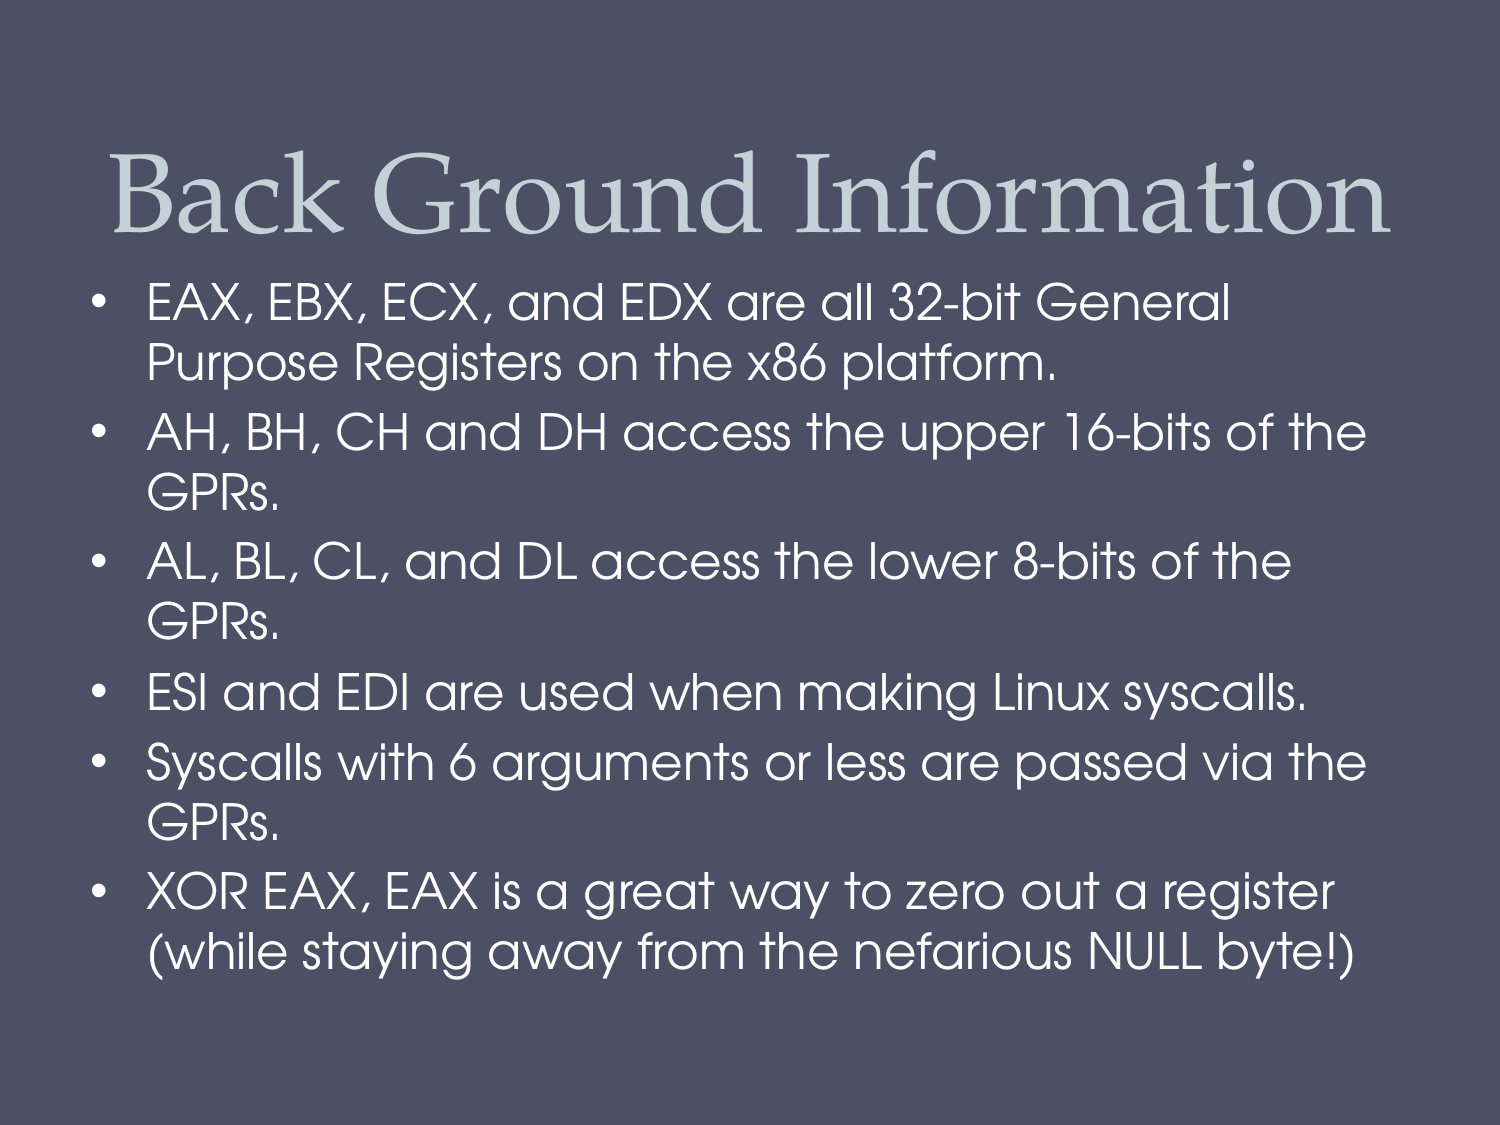

# Back Ground Information
EAX, EBX, ECX, and EDX are all 32-bit General Purpose Registers on the x86 platform.
AH, BH, CH and DH access the upper 16-bits of the GPRs.
AL, BL, CL, and DL access the lower 8-bits of the GPRs.
ESI and EDI are used when making Linux syscalls.
Syscalls with 6 arguments or less are passed via the GPRs.
XOR EAX, EAX is a great way to zero out a register (while staying away from the nefarious NULL byte!)